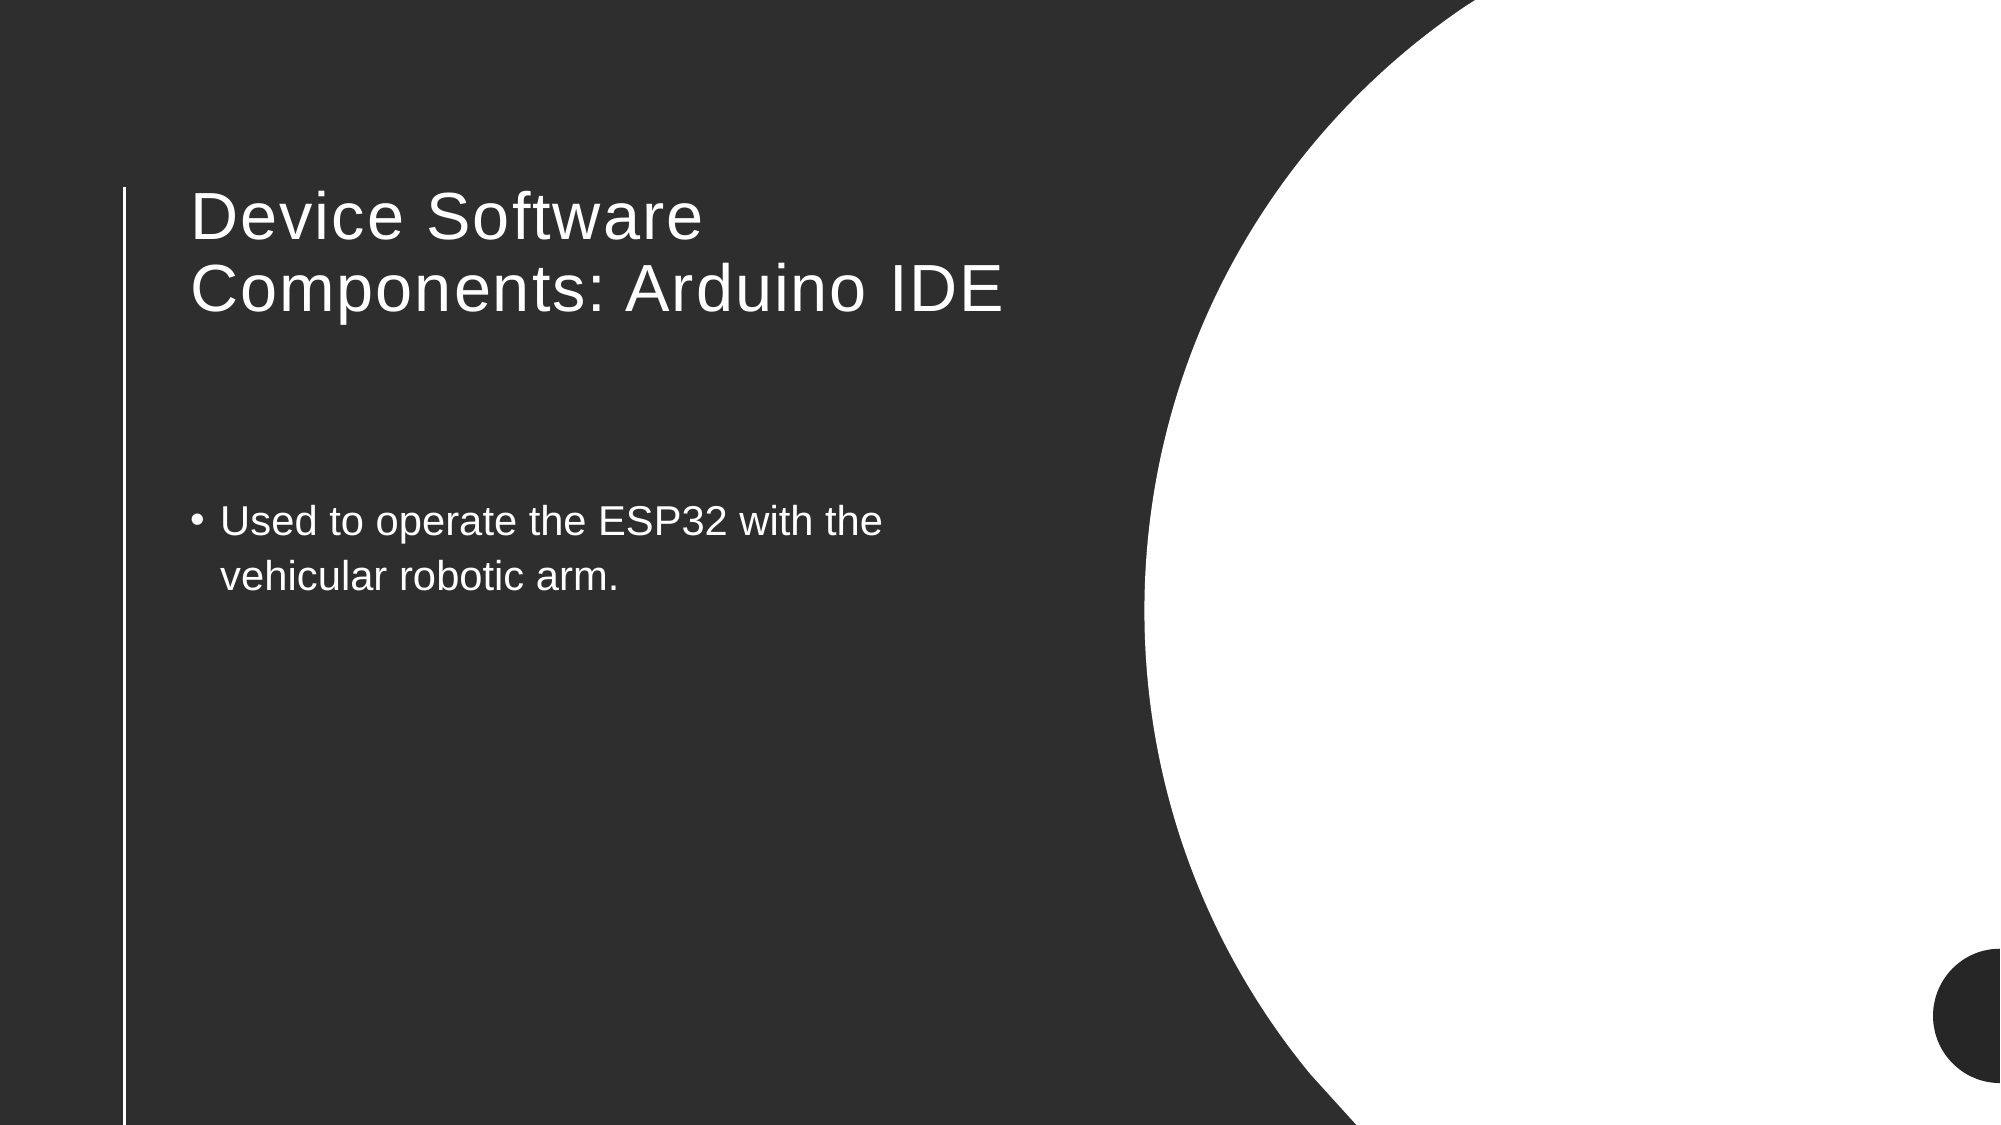

# Device Software Components: Arduino IDE
Used to operate the ESP32 with the vehicular robotic arm.